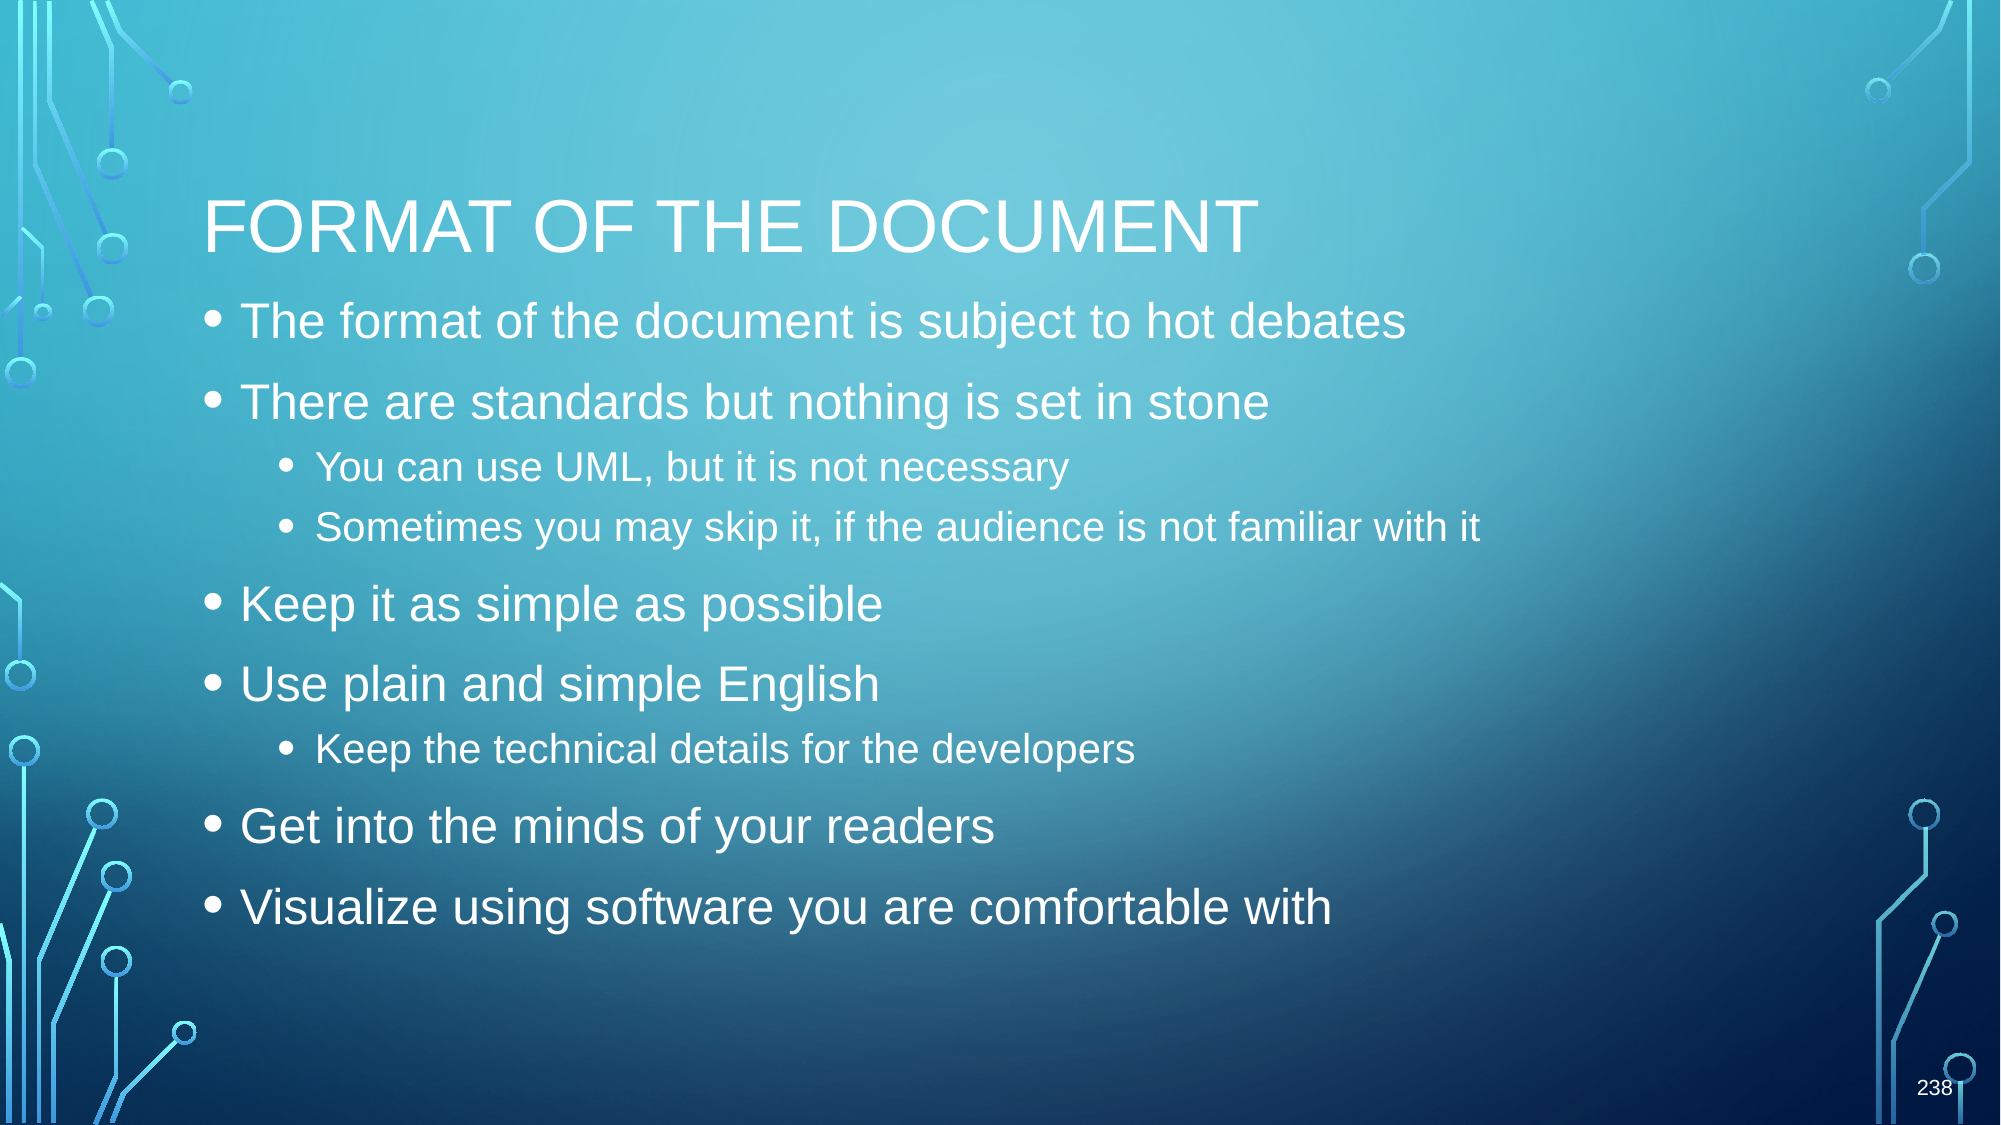

# Format of the document
The format of the document is subject to hot debates
There are standards but nothing is set in stone
You can use UML, but it is not necessary
Sometimes you may skip it, if the audience is not familiar with it
Keep it as simple as possible
Use plain and simple English
Keep the technical details for the developers
Get into the minds of your readers
Visualize using software you are comfortable with

238